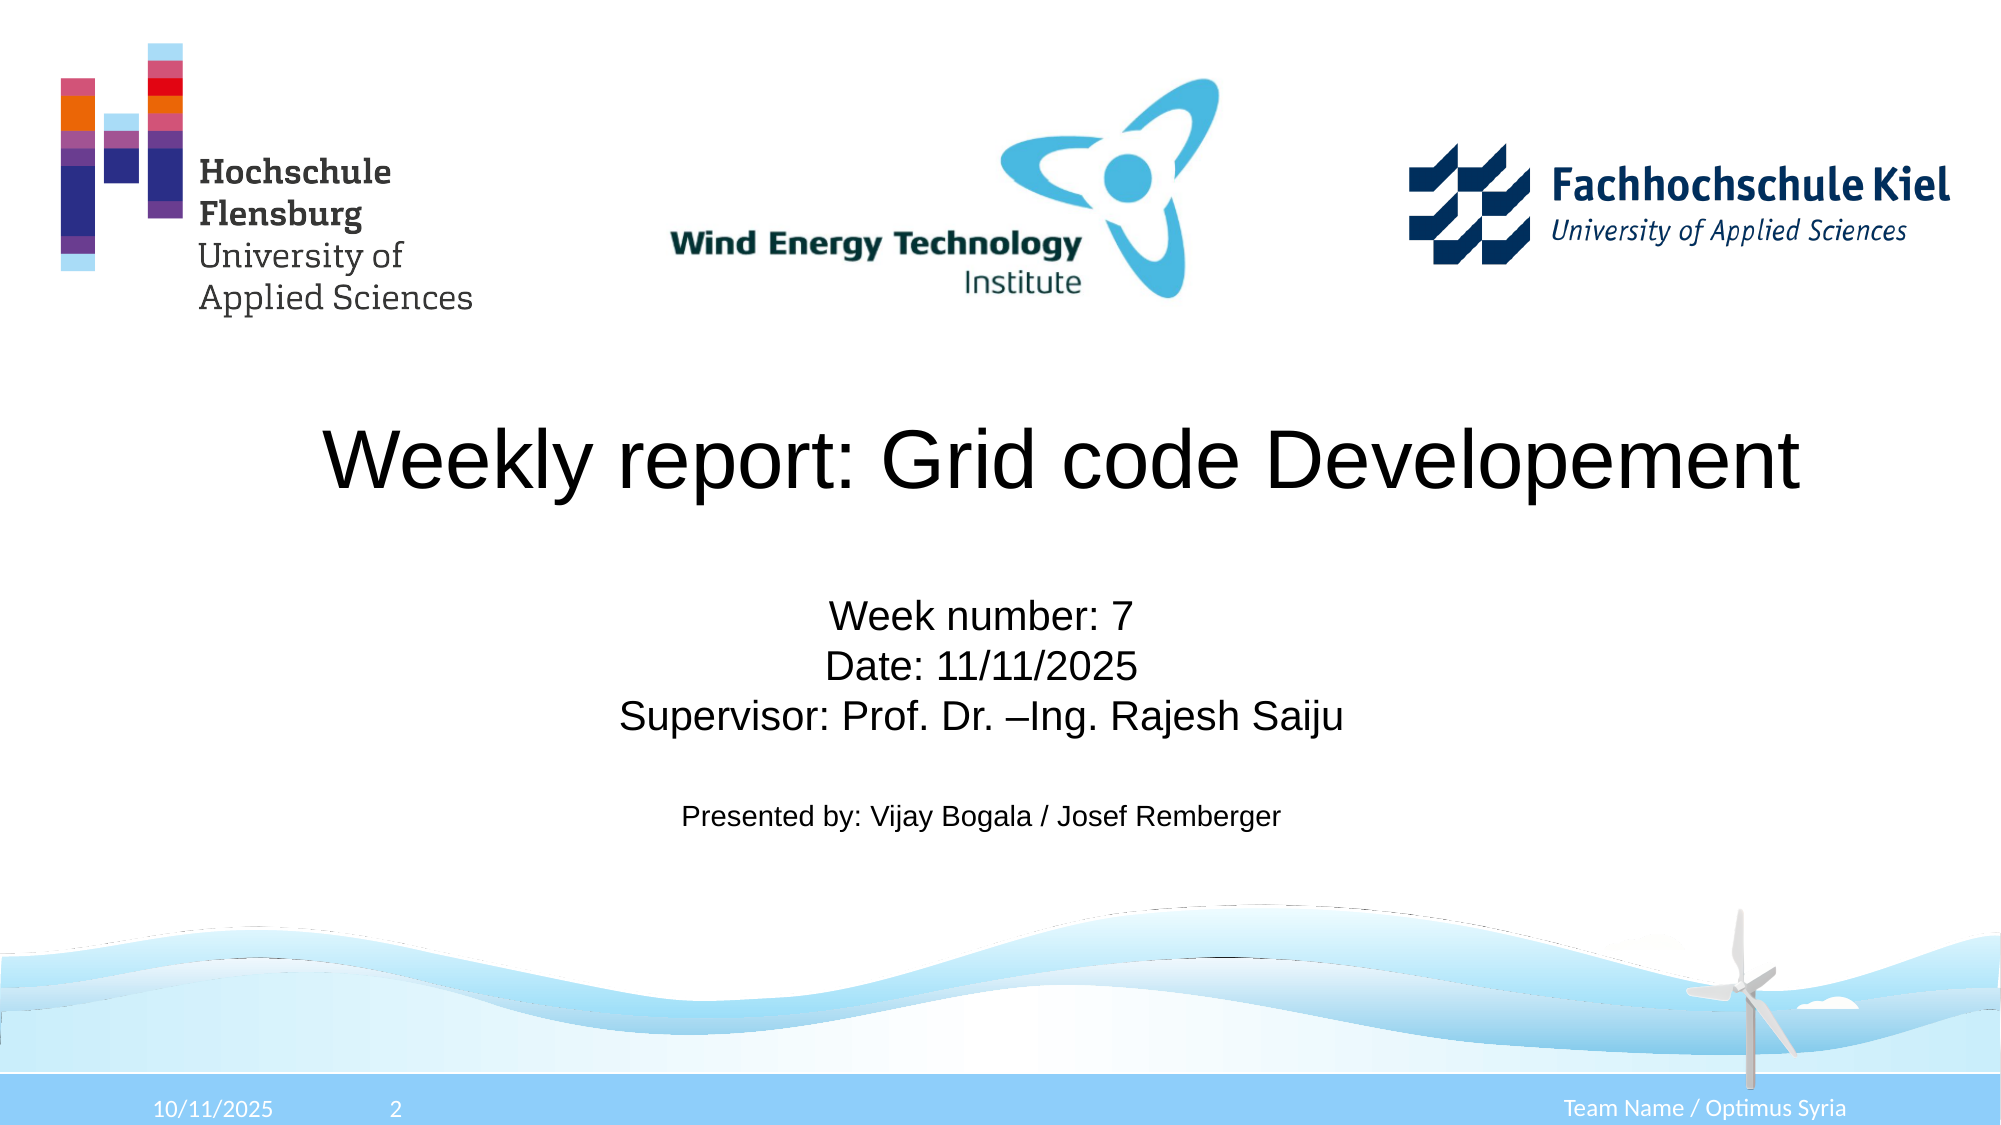

Weekly report: Grid code Developement
Week number: 7
Date: 11/11/2025
Supervisor: Prof. Dr. –Ing. Rajesh Saiju

Presented by: Vijay Bogala / Josef Remberger
Team Name / Optimus Syria
10/11/2025
2